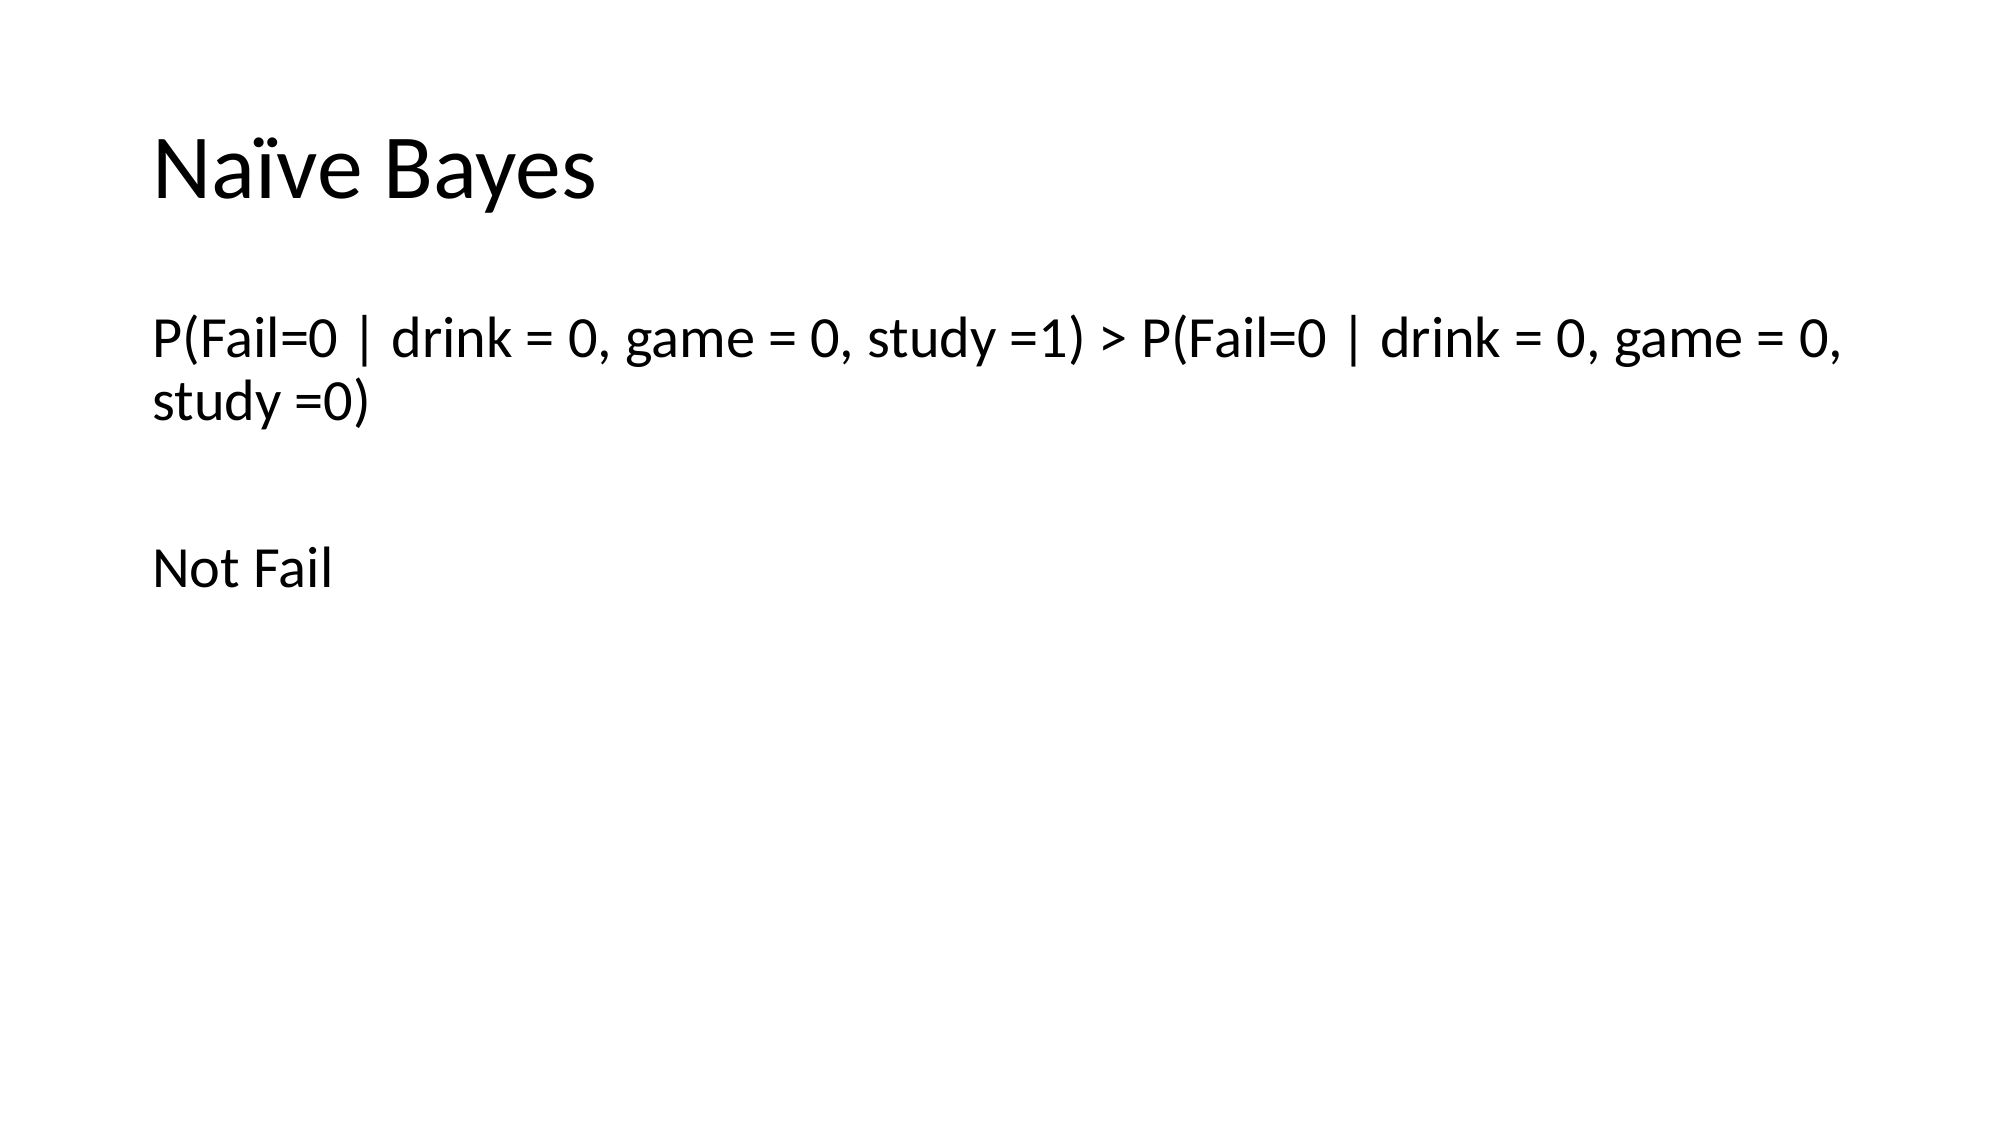

# Naïve Bayes
P(Fail=0 | drink = 0, game = 0, study =1) > P(Fail=0 | drink = 0, game = 0, study =0)

Not Fail